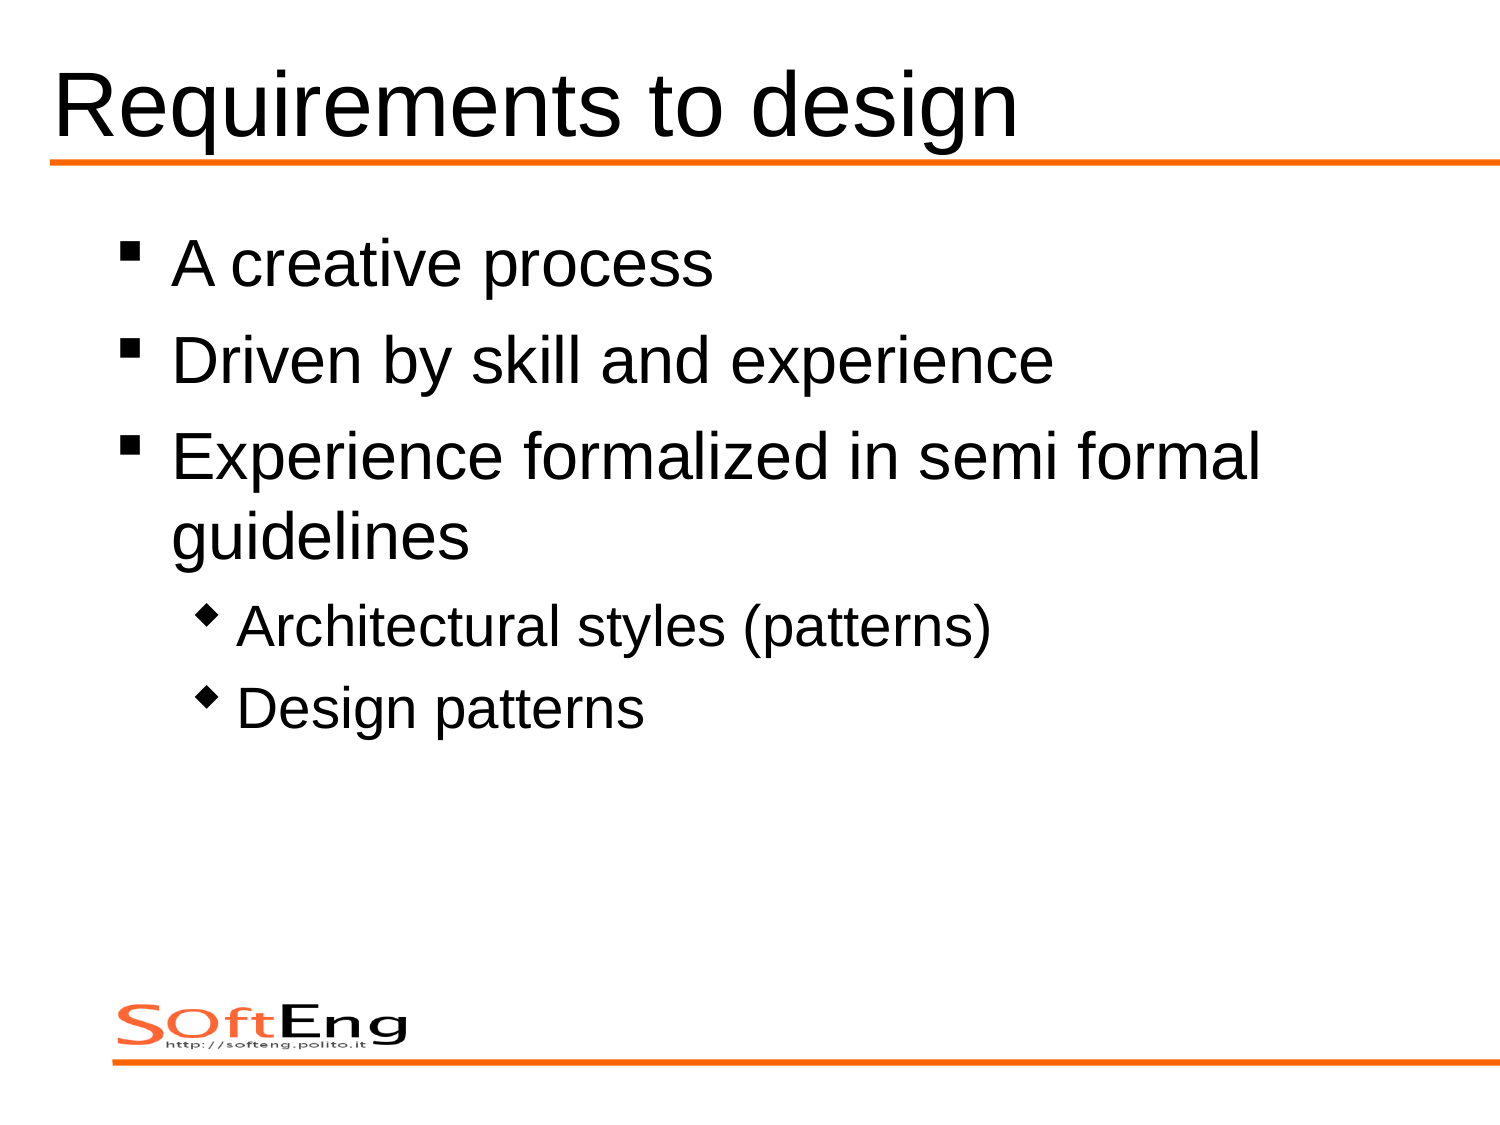

# Requirements to design
A creative process
Driven by skill and experience
Experience formalized in semi formal guidelines
Architectural styles (patterns)
Design patterns